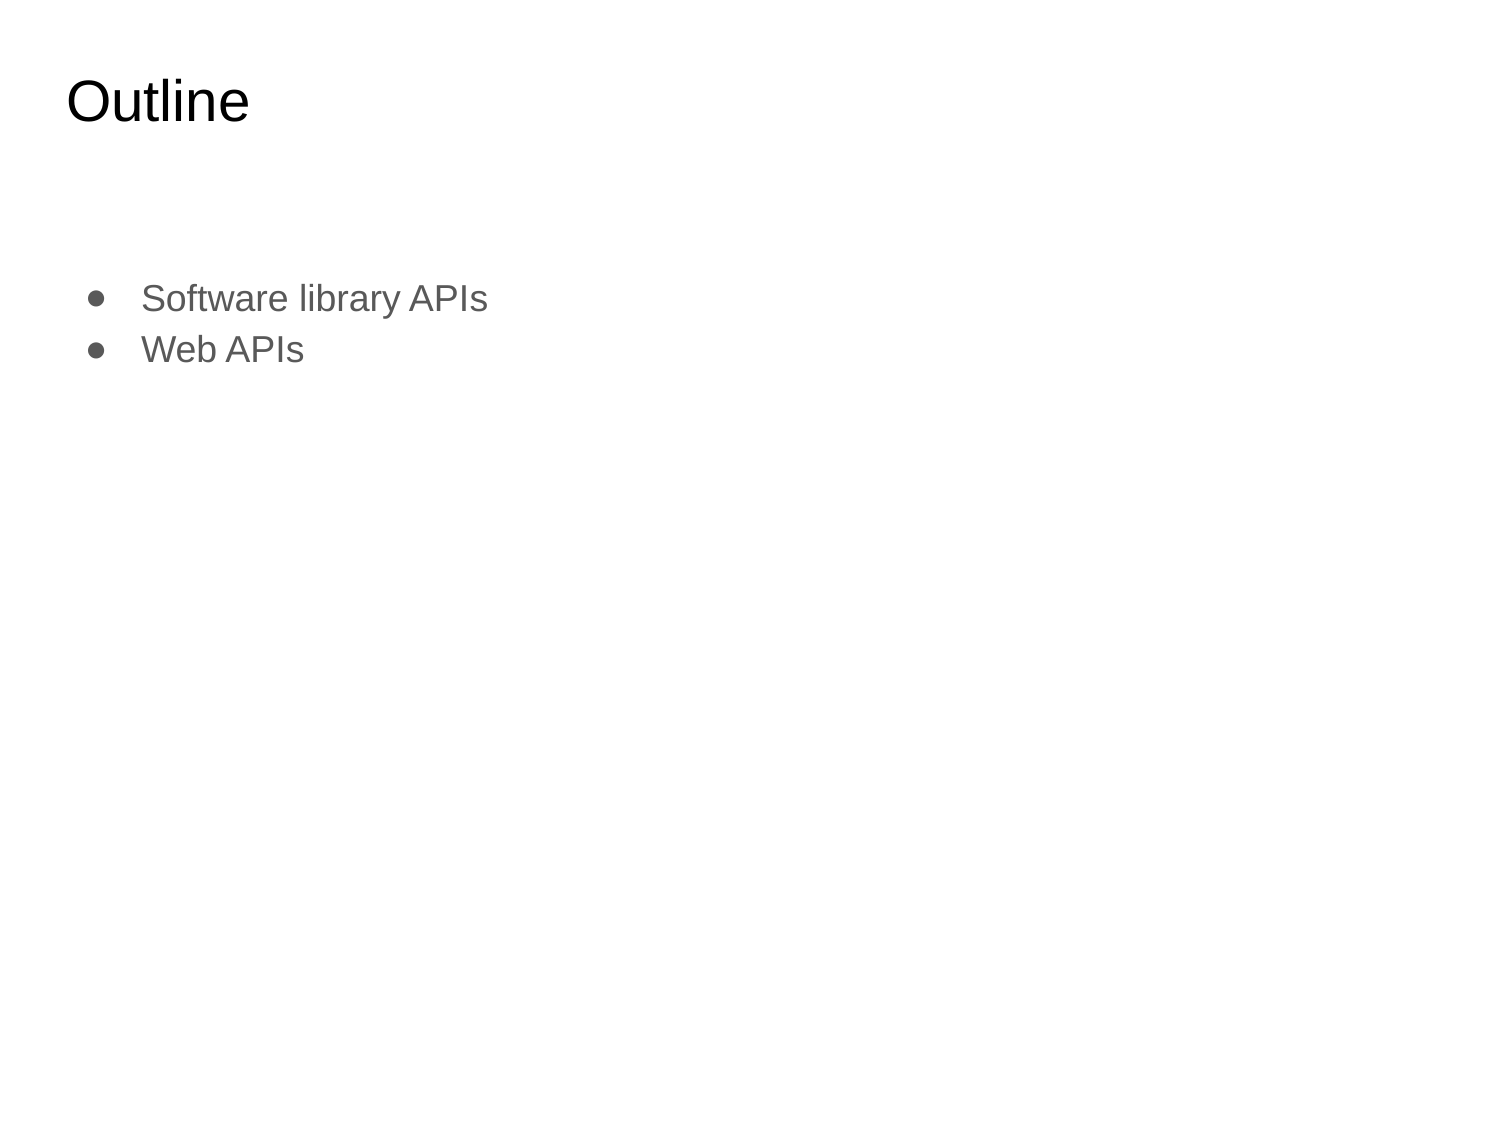

# Outline
Software library APIs
Web APIs